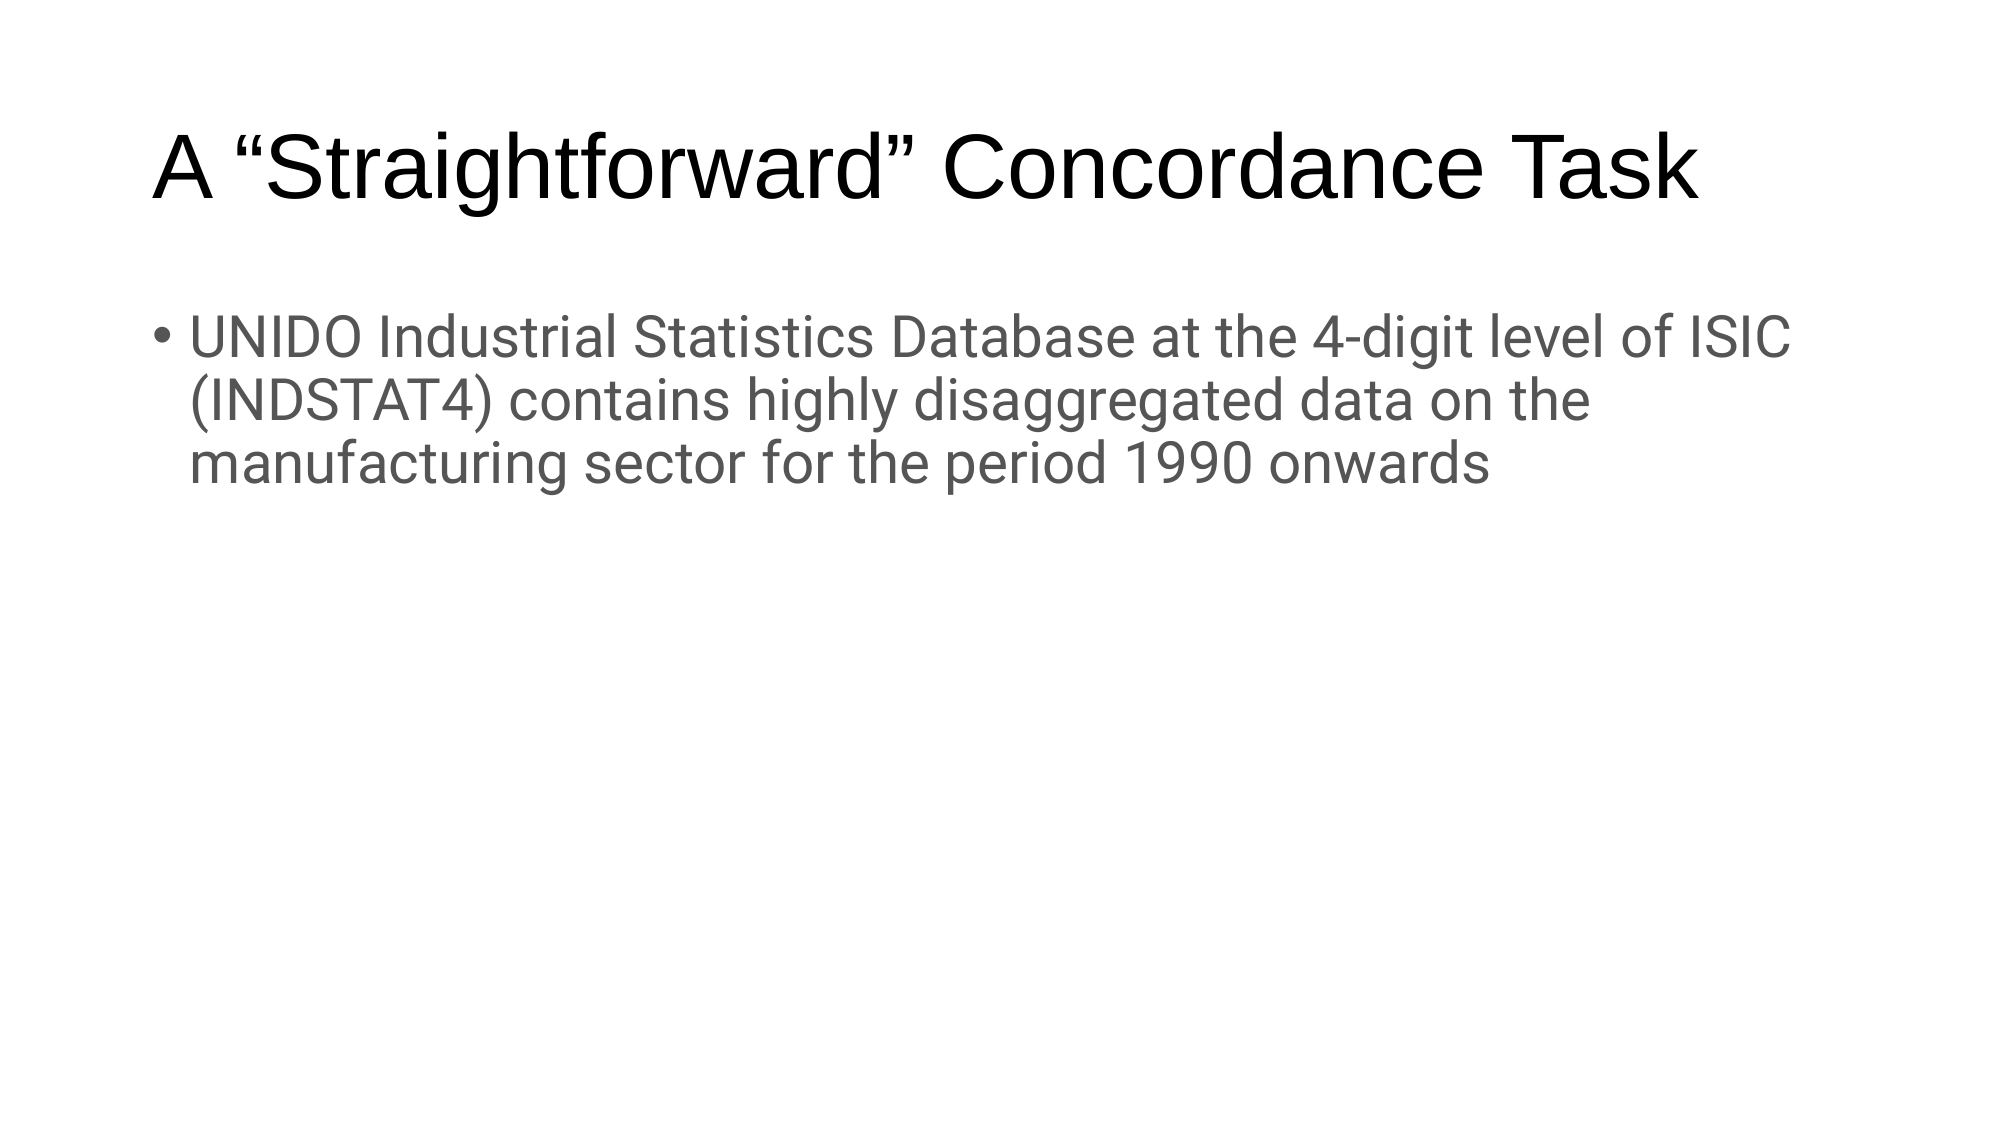

# A “Straightforward” Concordance Task
UNIDO Industrial Statistics Database at the 4-digit level of ISIC (INDSTAT4) contains highly disaggregated data on the manufacturing sector for the period 1990 onwards